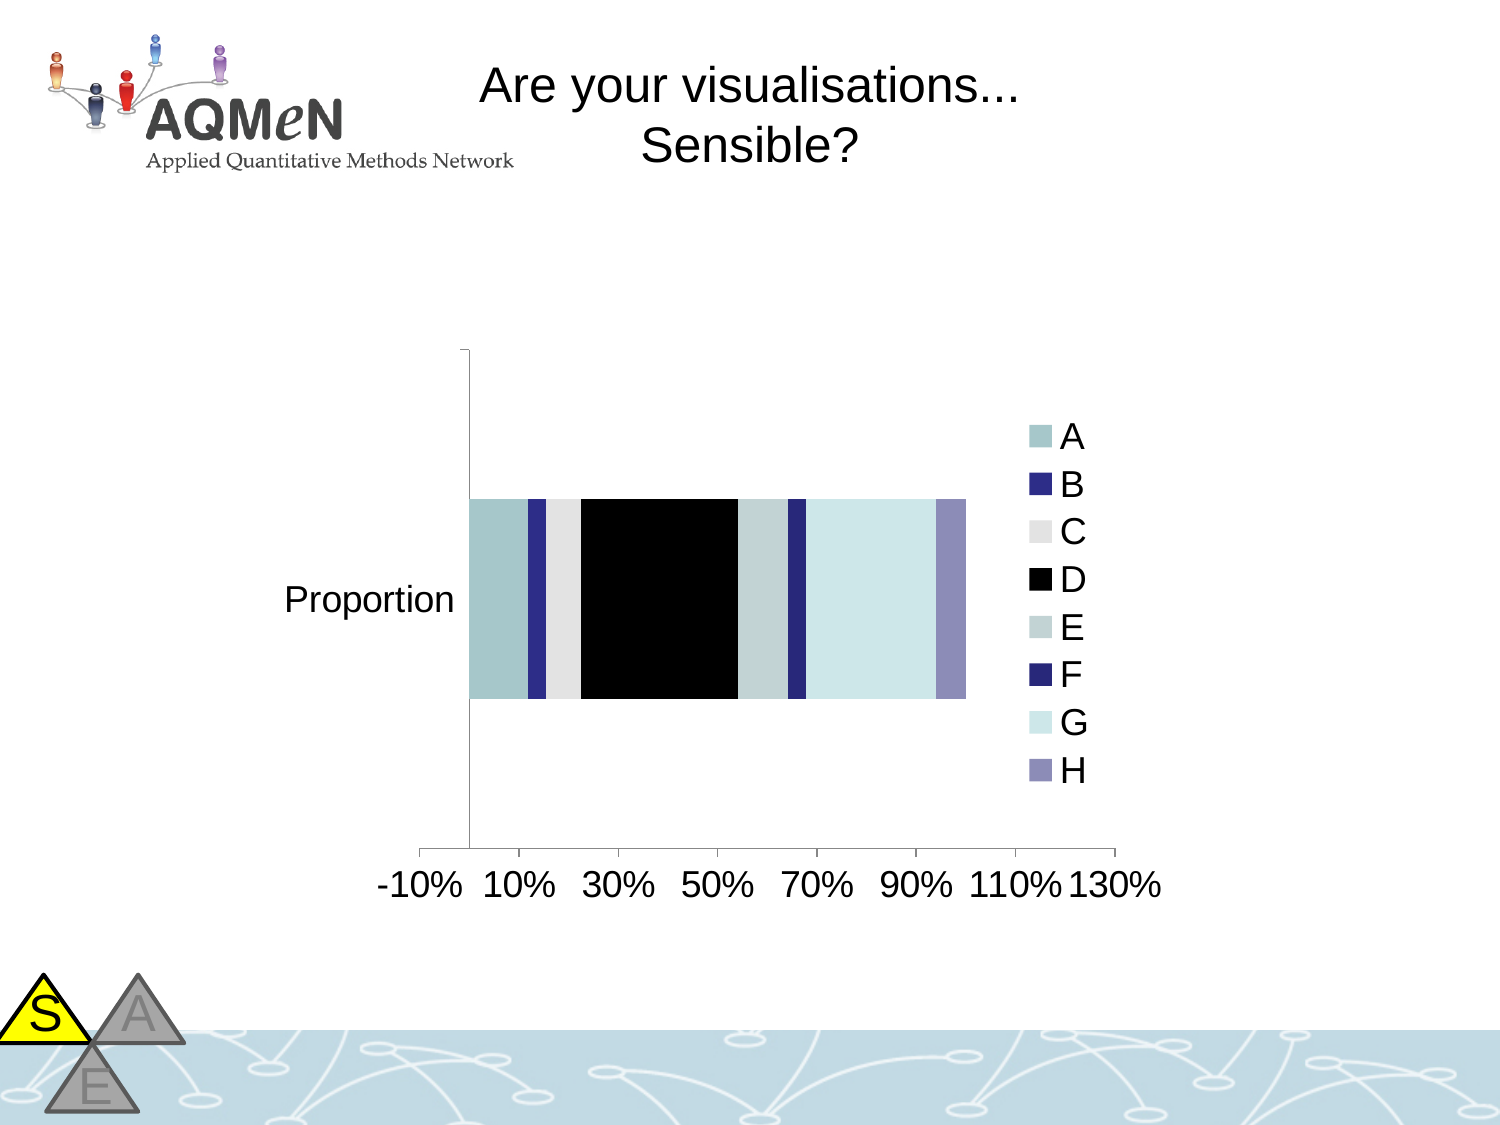

# Are your visualisations... Sensible?

### Chart

| Category | A | B | C | D | E | F | G | H |
|---|---|---|---|---|---|---|---|---|
| Proportion | 0.11717861205915801 | 0.03640500568828221 | 0.07053469852104673 | 0.3174061433447101 | 0.100113765642776 | 0.03640500568828221 | 0.26166097838452806 | 0.060295790671217306 |
S
A

E